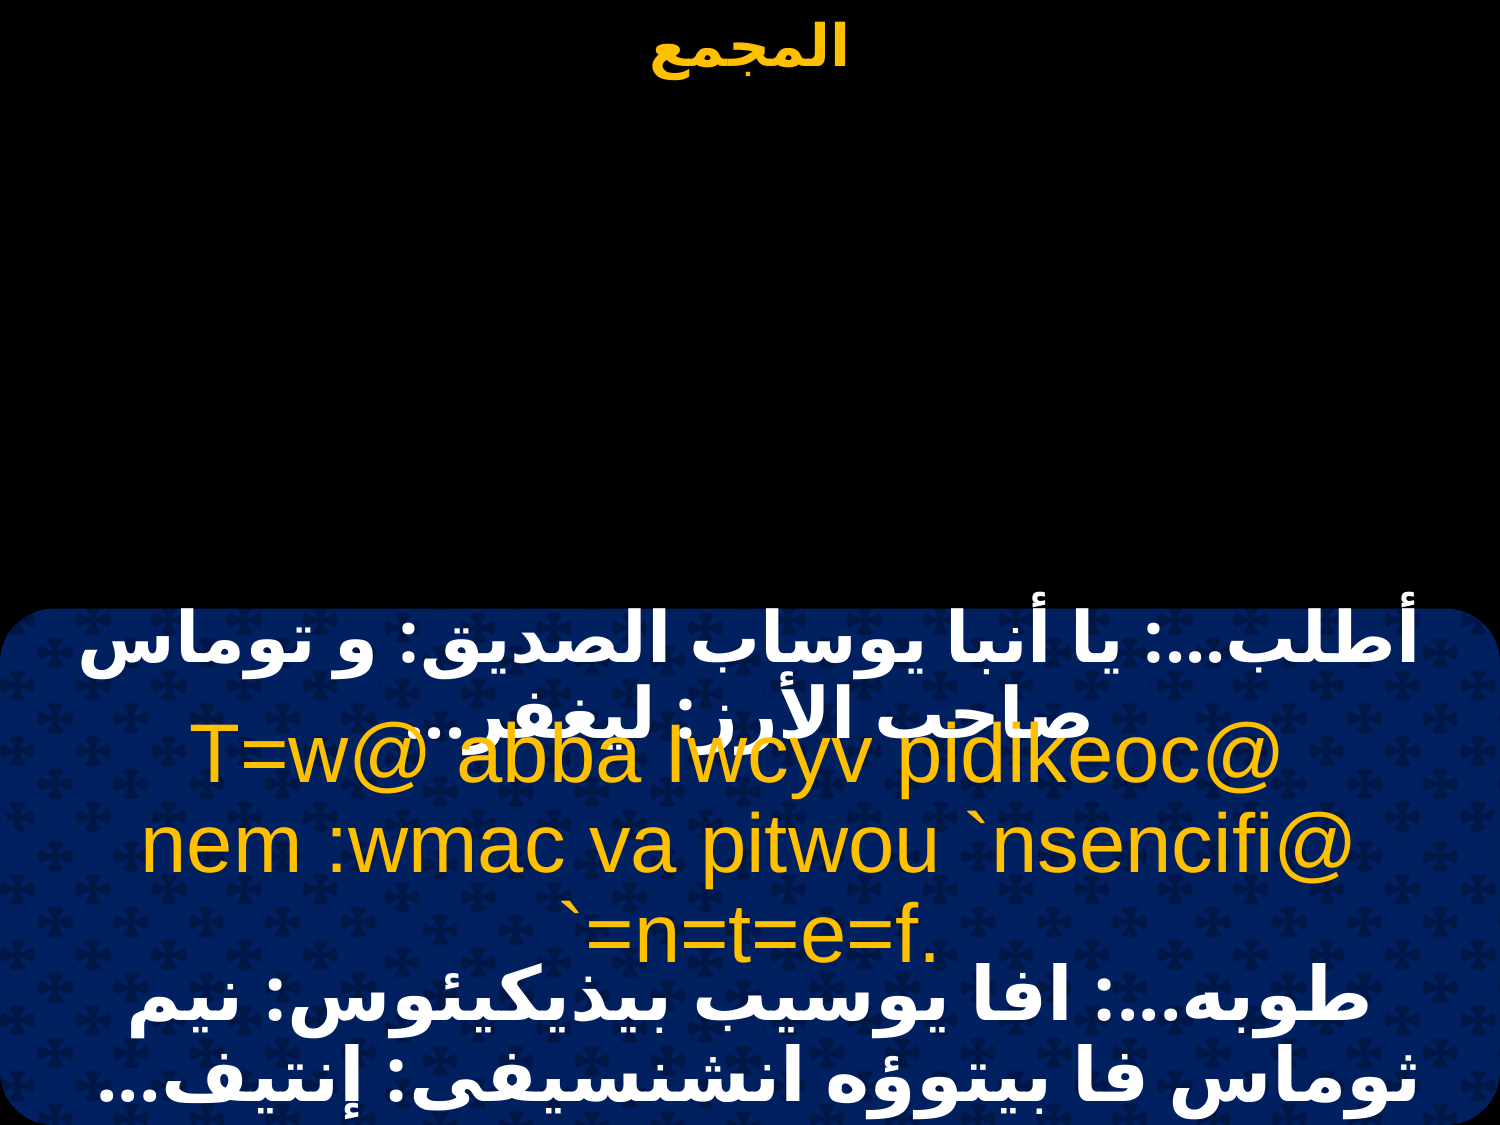

#
أطلب...: يا أنبا يوساب الصديق: و توماس صاحب الأرز: ليغفر...
T=w@ abba Iwcyv pidikeoc@
nem :wmac va pitwou `nsencifi@ `=n=t=e=f.
طوبه...: افا يوسيب بيذيكيئوس: نيم ثوماس فا بيتوؤه انشنسيفى: إنتيف...